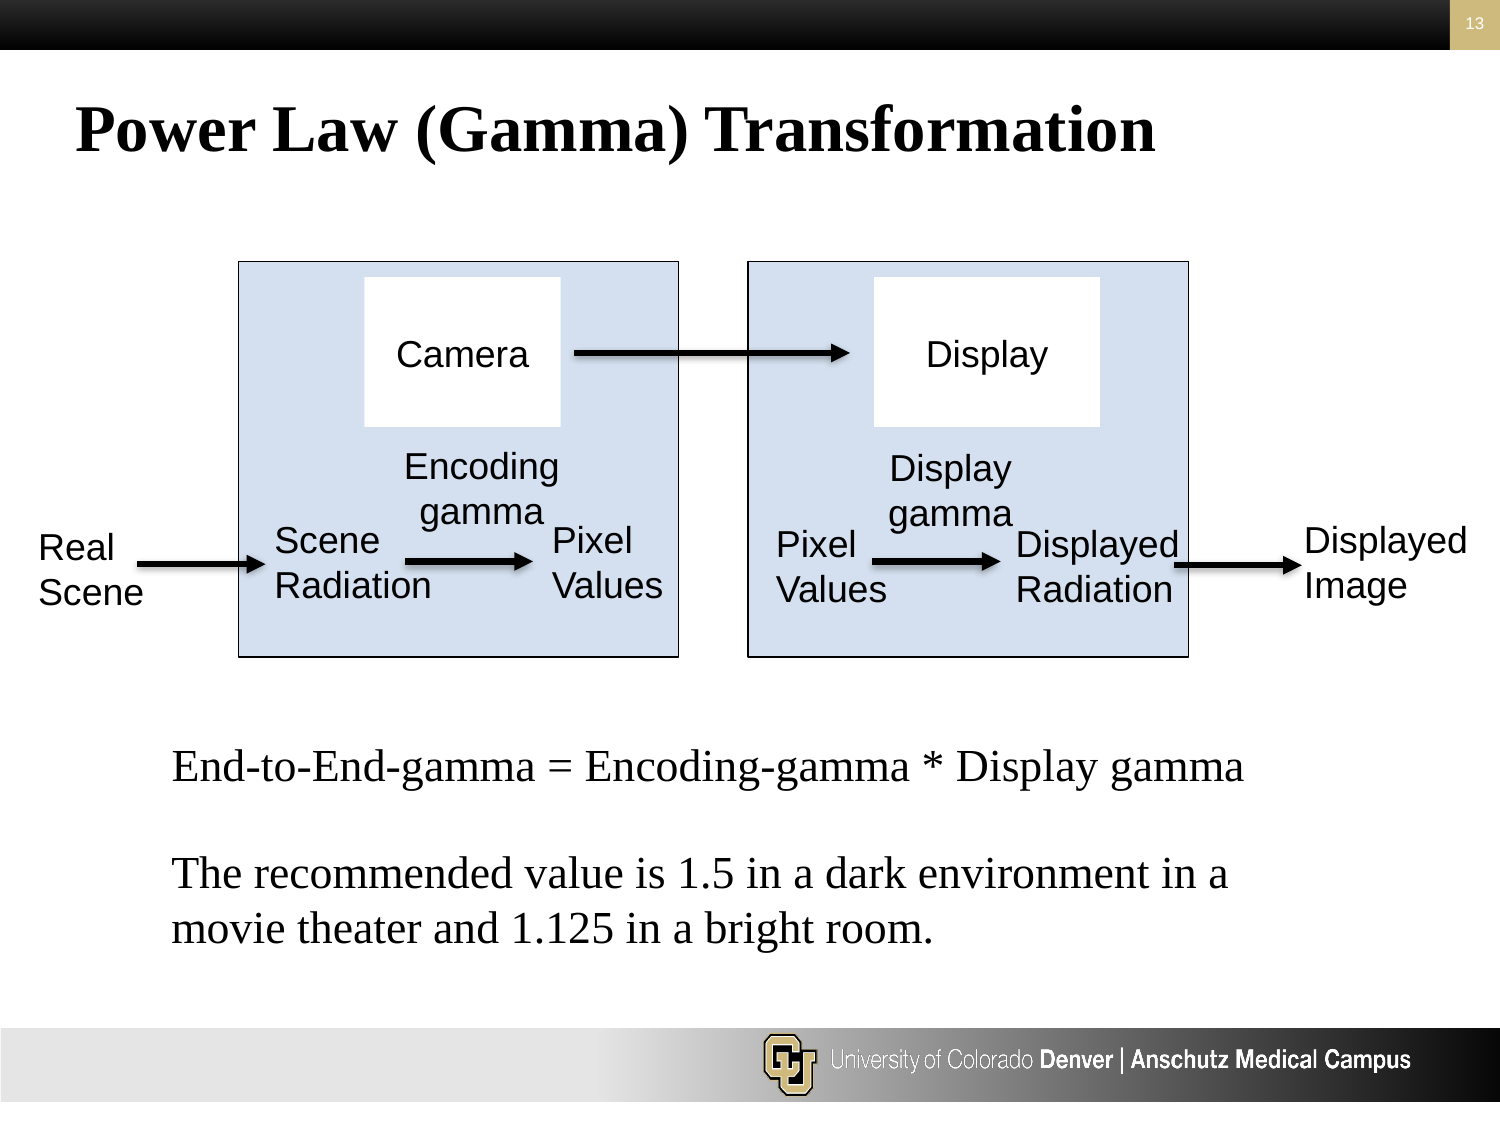

13
Power Law (Gamma) Transformation

Camera

Display

Encoding gamma
Display gamma
Displayed Image
Pixel Values
Scene Radiation
Pixel Values
Displayed
Radiation
Real Scene
End-to-End-gamma = Encoding-gamma * Display gamma
The recommended value is 1.5 in a dark environment in a movie theater and 1.125 in a bright room.